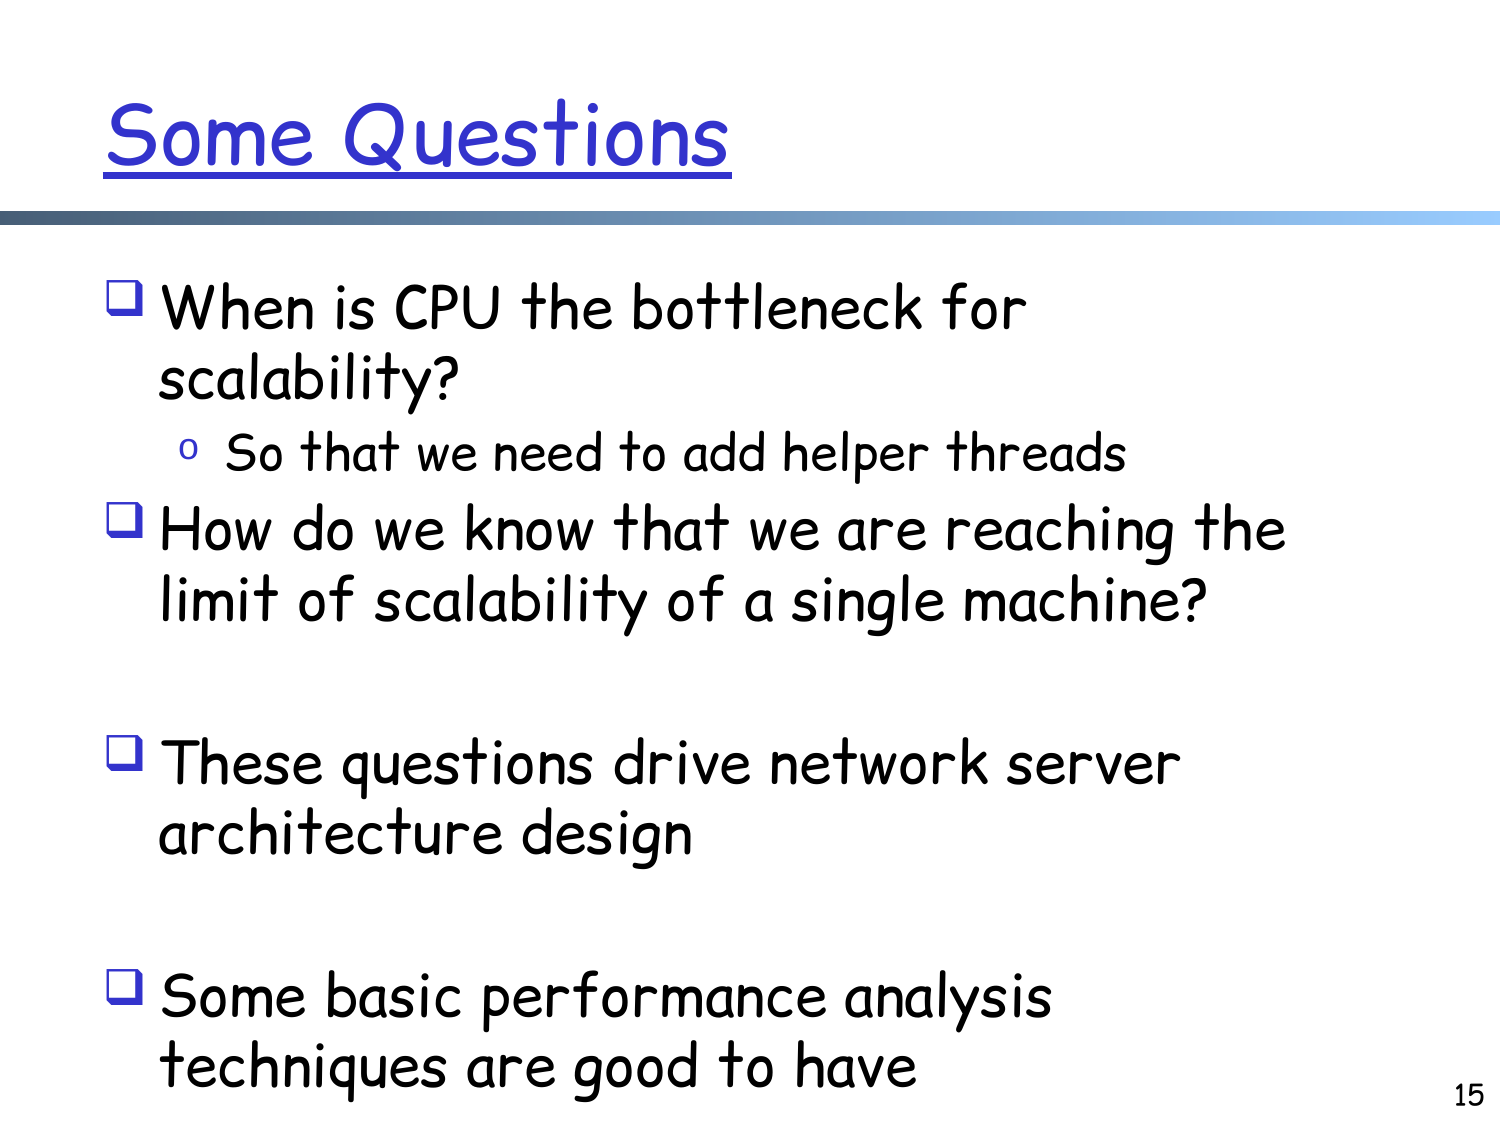

# Some Questions
When is CPU the bottleneck for scalability?
So that we need to add helper threads
How do we know that we are reaching the limit of scalability of a single machine?

These questions drive network server architecture design

Some basic performance analysis techniques are good to have
15